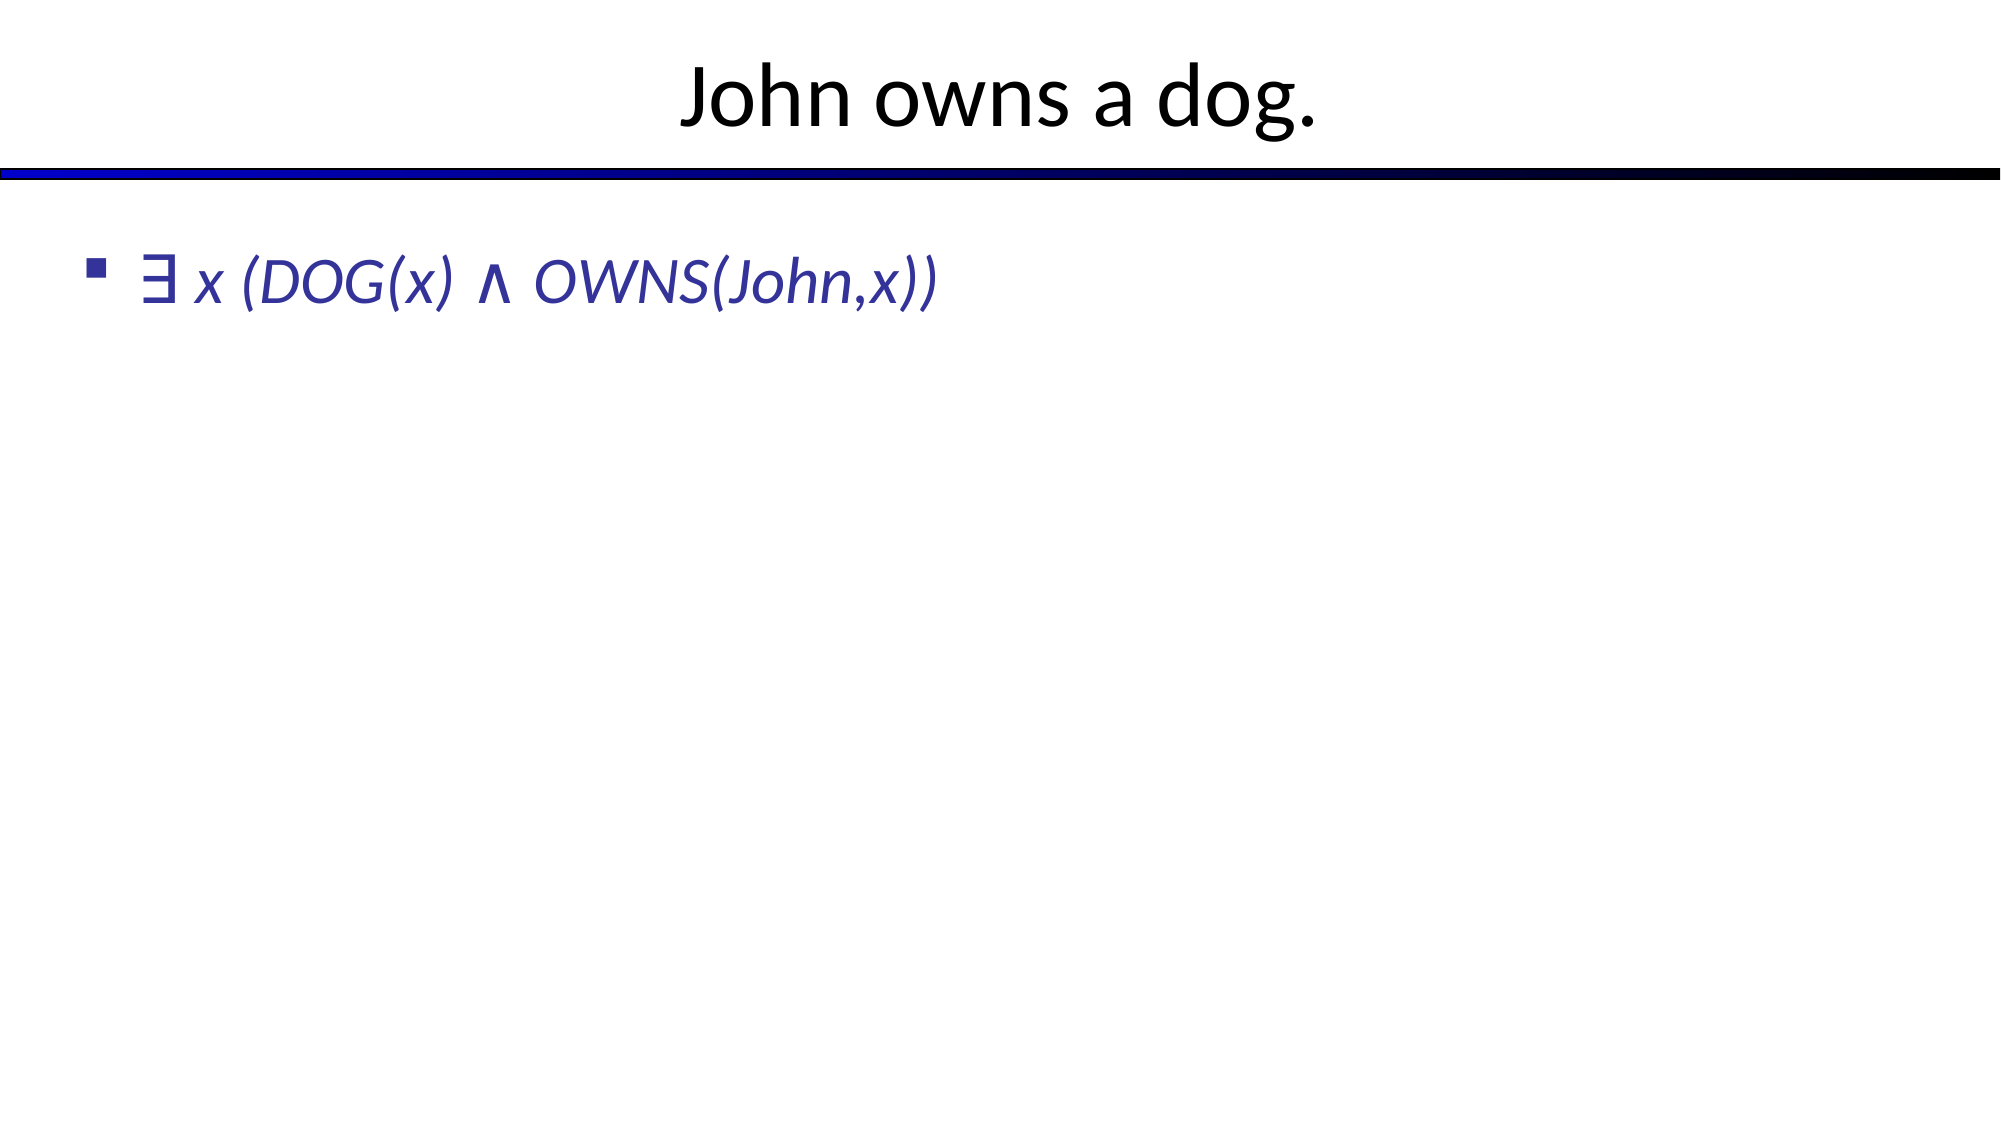

# John owns a dog.
∃ x (DOG(x) ∧ OWNS(John,x))